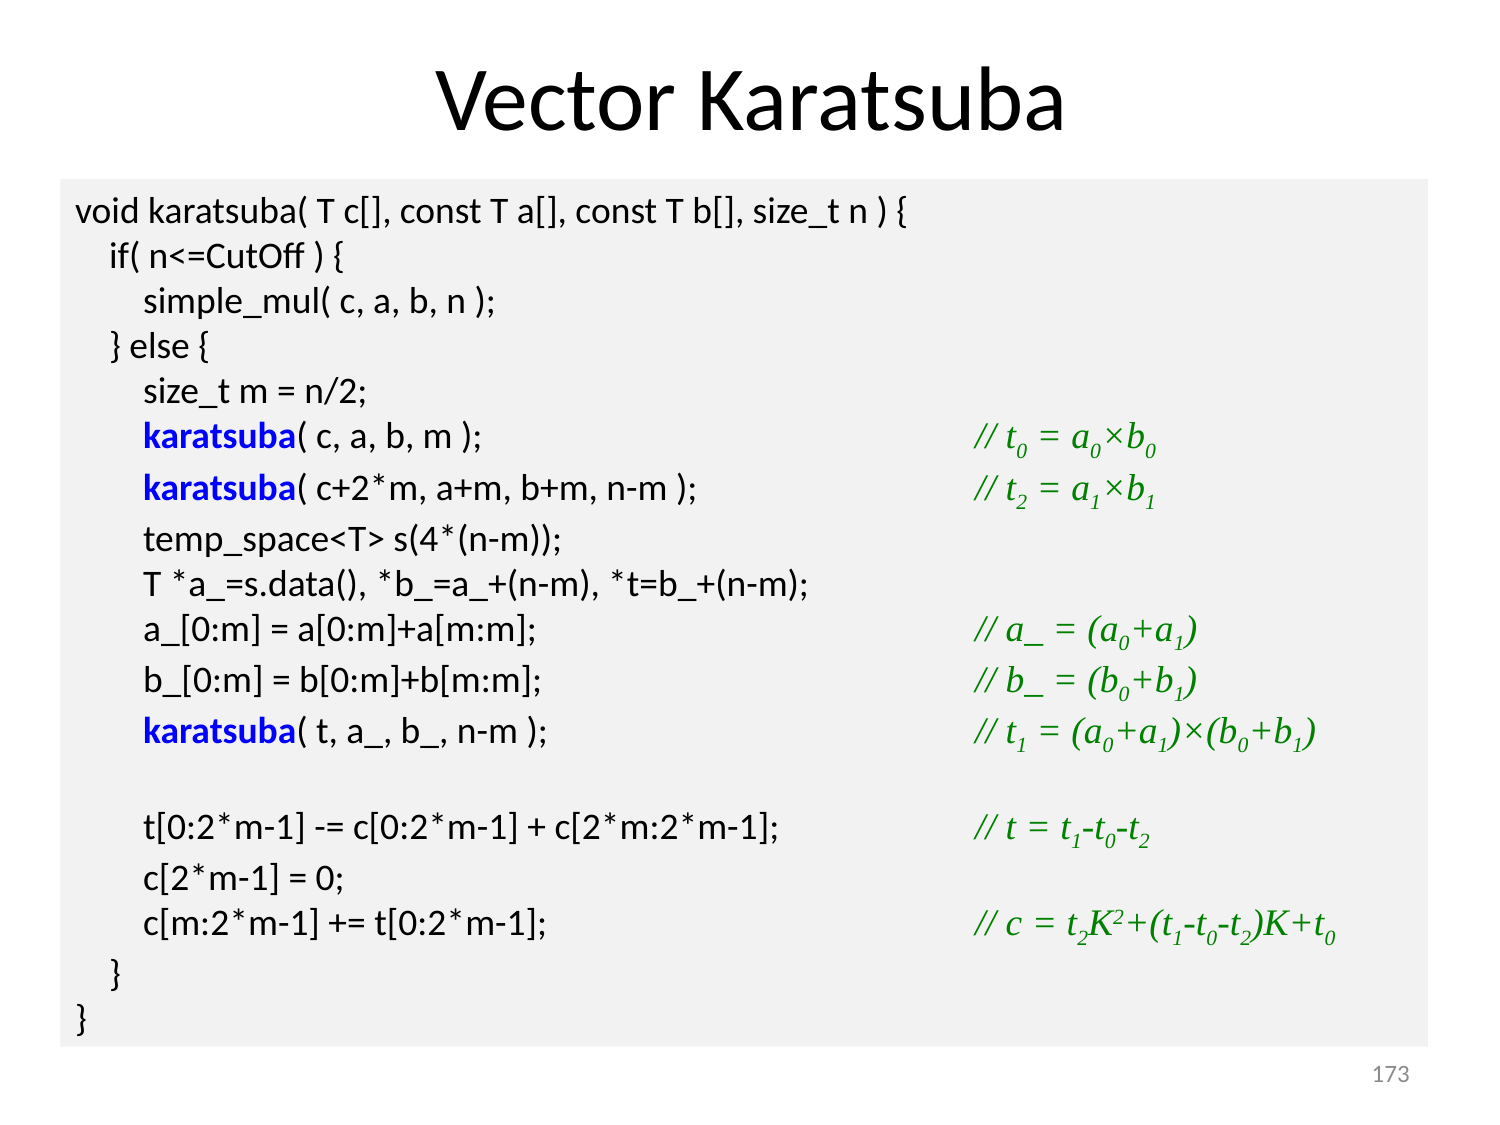

# Vector Karatsuba
void karatsuba( T c[], const T a[], const T b[], size_t n ) {
    if( n<=CutOff ) {
        simple_mul( c, a, b, n );
    } else {
        size_t m = n/2;
        karatsuba( c, a, b, m );				// t0 = a0×b0
        karatsuba( c+2*m, a+m, b+m, n-m ); 		// t2 = a1×b1
        temp_space<T> s(4*(n-m));
        T *a_=s.data(), *b_=a_+(n-m), *t=b_+(n-m);
        a_[0:m] = a[0:m]+a[m:m]; 			// a_ = (a0+a1)
        b_[0:m] = b[0:m]+b[m:m];			// b_ = (b0+b1)
        karatsuba( t, a_, b_, n-m ); 			// t1 = (a0+a1)×(b0+b1)

        t[0:2*m-1] -= c[0:2*m-1] + c[2*m:2*m-1];		// t = t1-t0-t2
        c[2*m-1] = 0;
        c[m:2*m-1] += t[0:2*m-1];			// c = t2K2+(t1-t0-t2)K+t0
    }
}
173